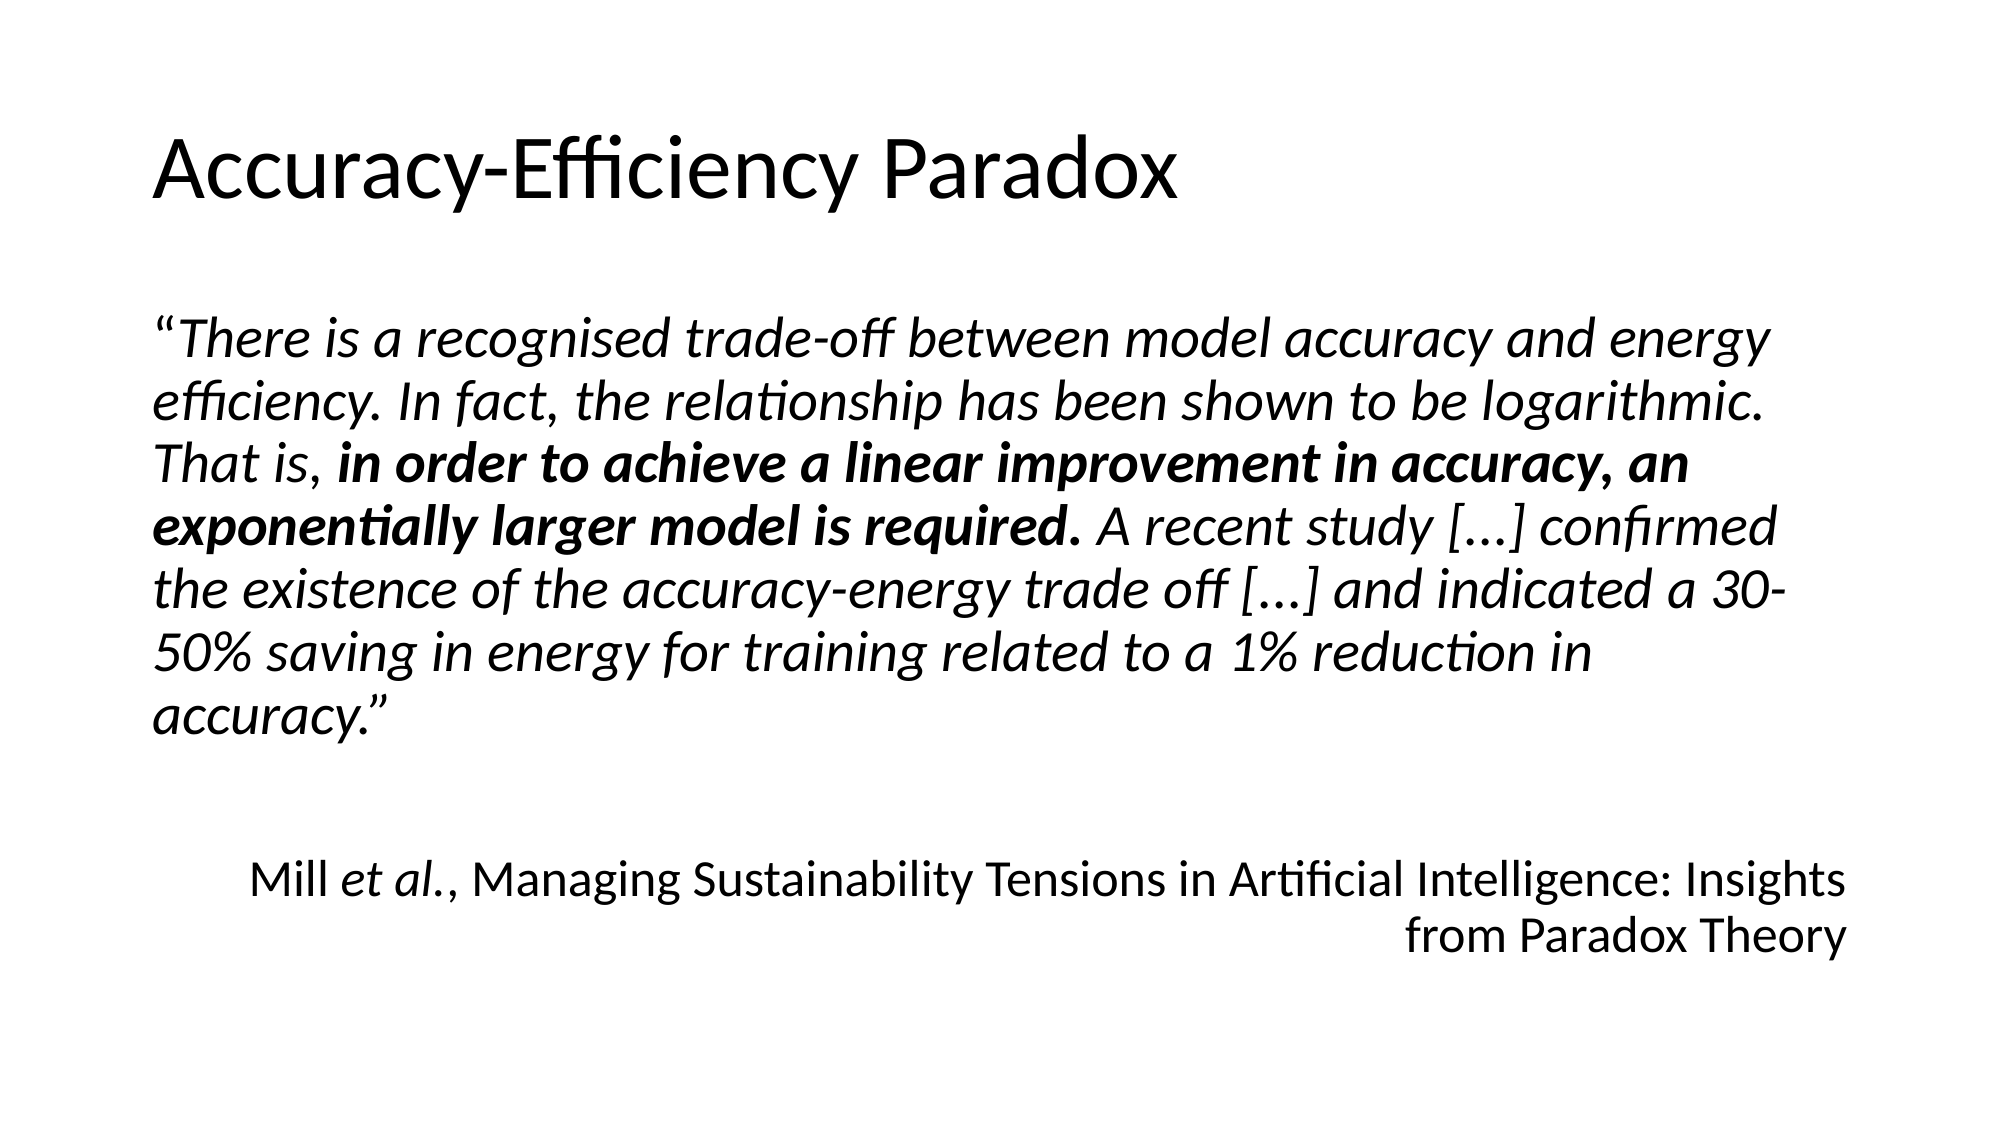

# Accuracy-Efficiency Paradox
“There is a recognised trade-off between model accuracy and energy efficiency. In fact, the relationship has been shown to be logarithmic. That is, in order to achieve a linear improvement in accuracy, an exponentially larger model is required. A recent study [...] confirmed the existence of the accuracy-energy trade off [...] and indicated a 30-50% saving in energy for training related to a 1% reduction in accuracy.”

Mill et al., Managing Sustainability Tensions in Artificial Intelligence: Insights from Paradox Theory